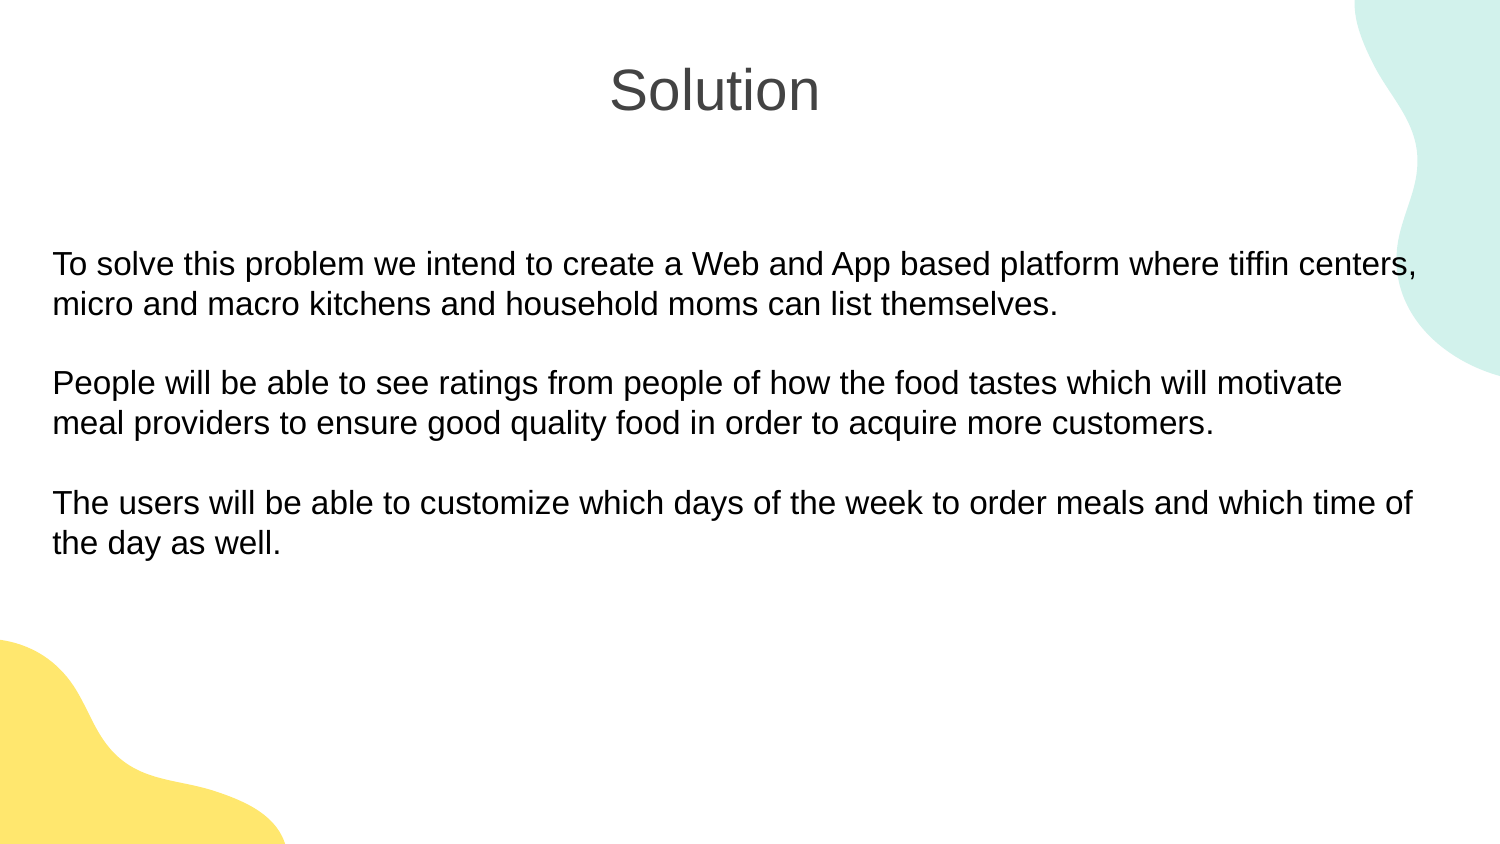

# Solution
To solve this problem we intend to create a Web and App based platform where tiffin centers, micro and macro kitchens and household moms can list themselves.

People will be able to see ratings from people of how the food tastes which will motivate meal providers to ensure good quality food in order to acquire more customers.

The users will be able to customize which days of the week to order meals and which time of the day as well.